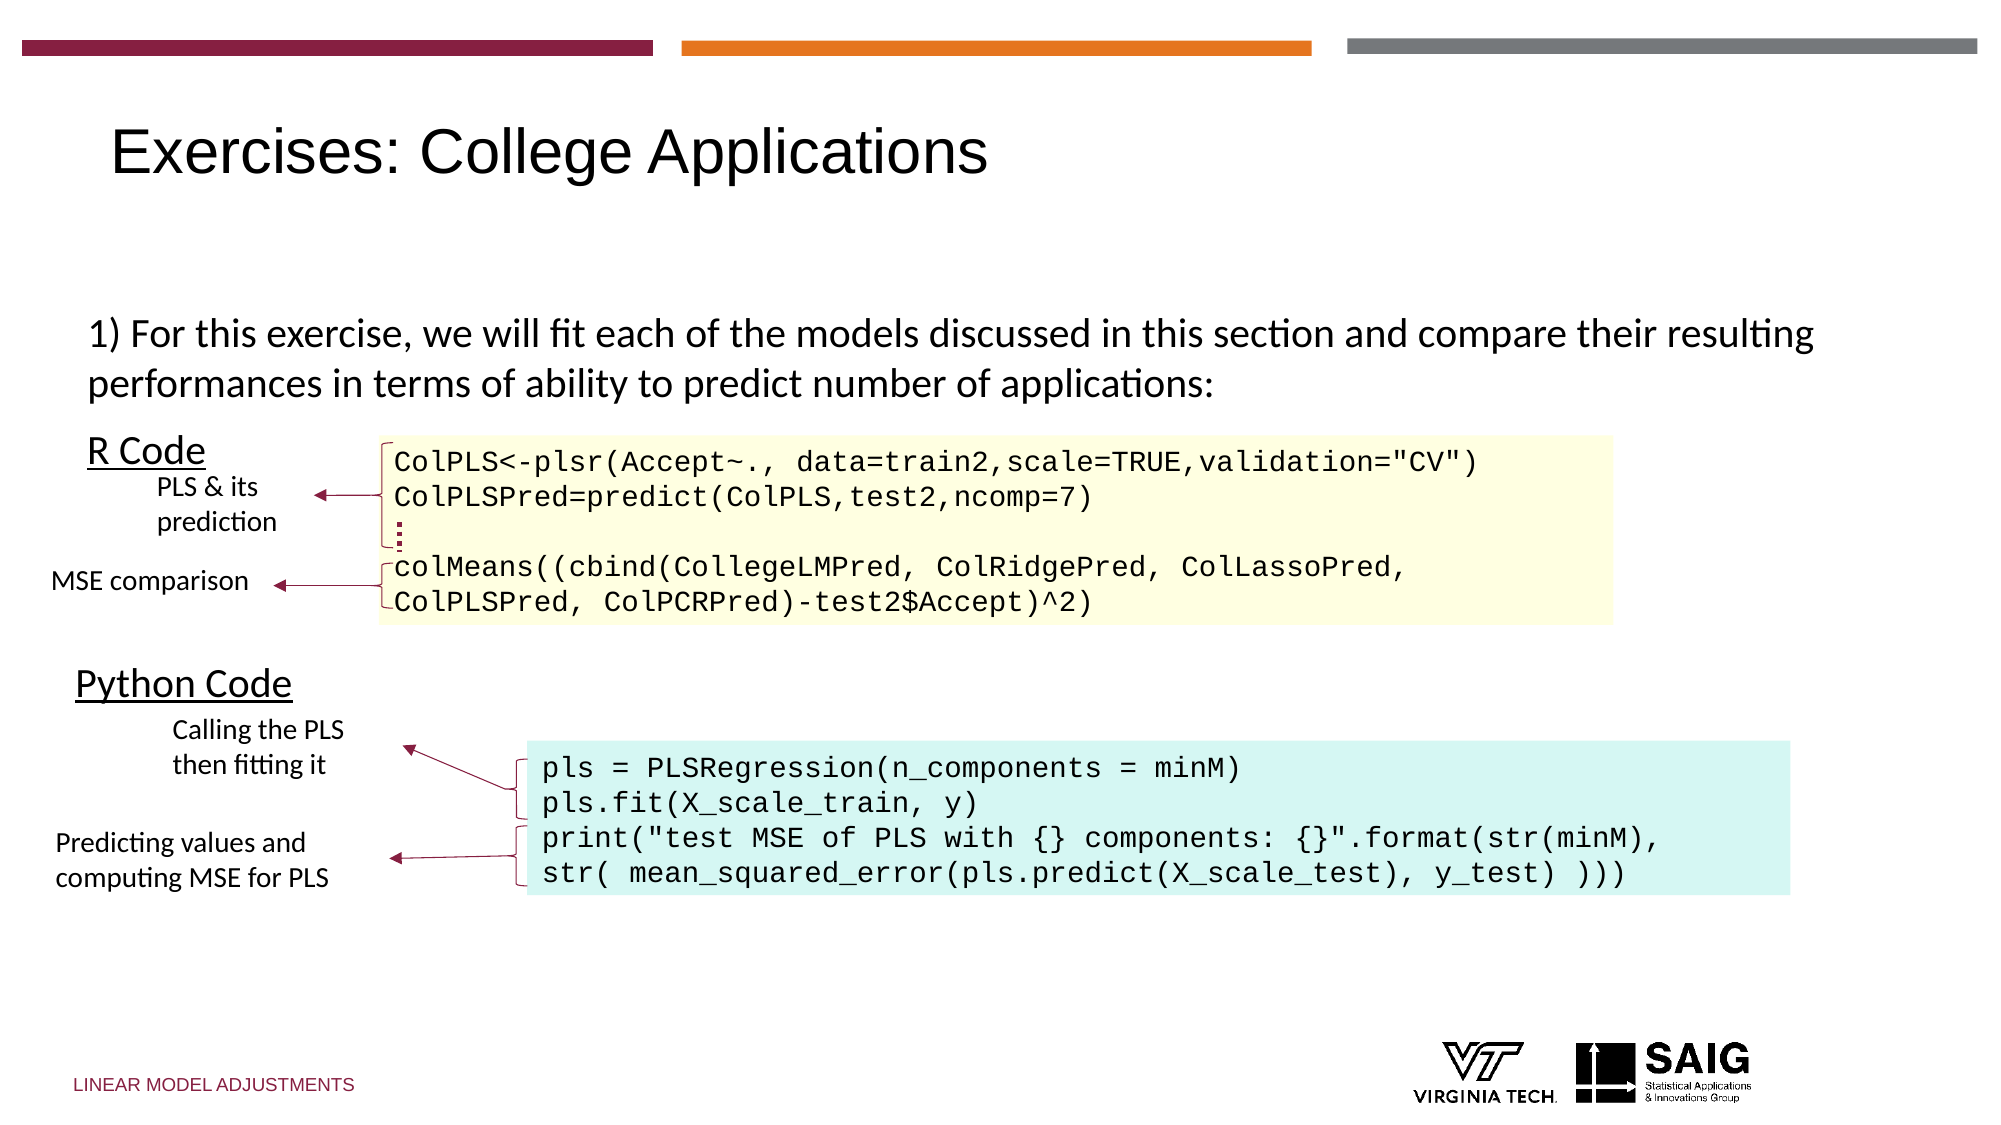

Exercises: College Applications
1) For this exercise, we will fit each of the models discussed in this section and compare their resulting performances in terms of ability to predict number of applications:
R Code
ColPLS<-plsr(Accept~., data=train2,scale=TRUE,validation="CV")
ColPLSPred=predict(ColPLS,test2,ncomp=7)

colMeans((cbind(CollegeLMPred, ColRidgePred, ColLassoPred, 	ColPLSPred, ColPCRPred)-test2$Accept)^2)

PLS & its prediction
MSE comparison

Python Code
Calling the PLS then fitting it
pls = PLSRegression(n_components = minM)
pls.fit(X_scale_train, y)
print("test MSE of PLS with {} components: {}".format(str(minM), str( mean_squared_error(pls.predict(X_scale_test), y_test) )))

Predicting values and computing MSE for PLS

Linear Model Adjustments